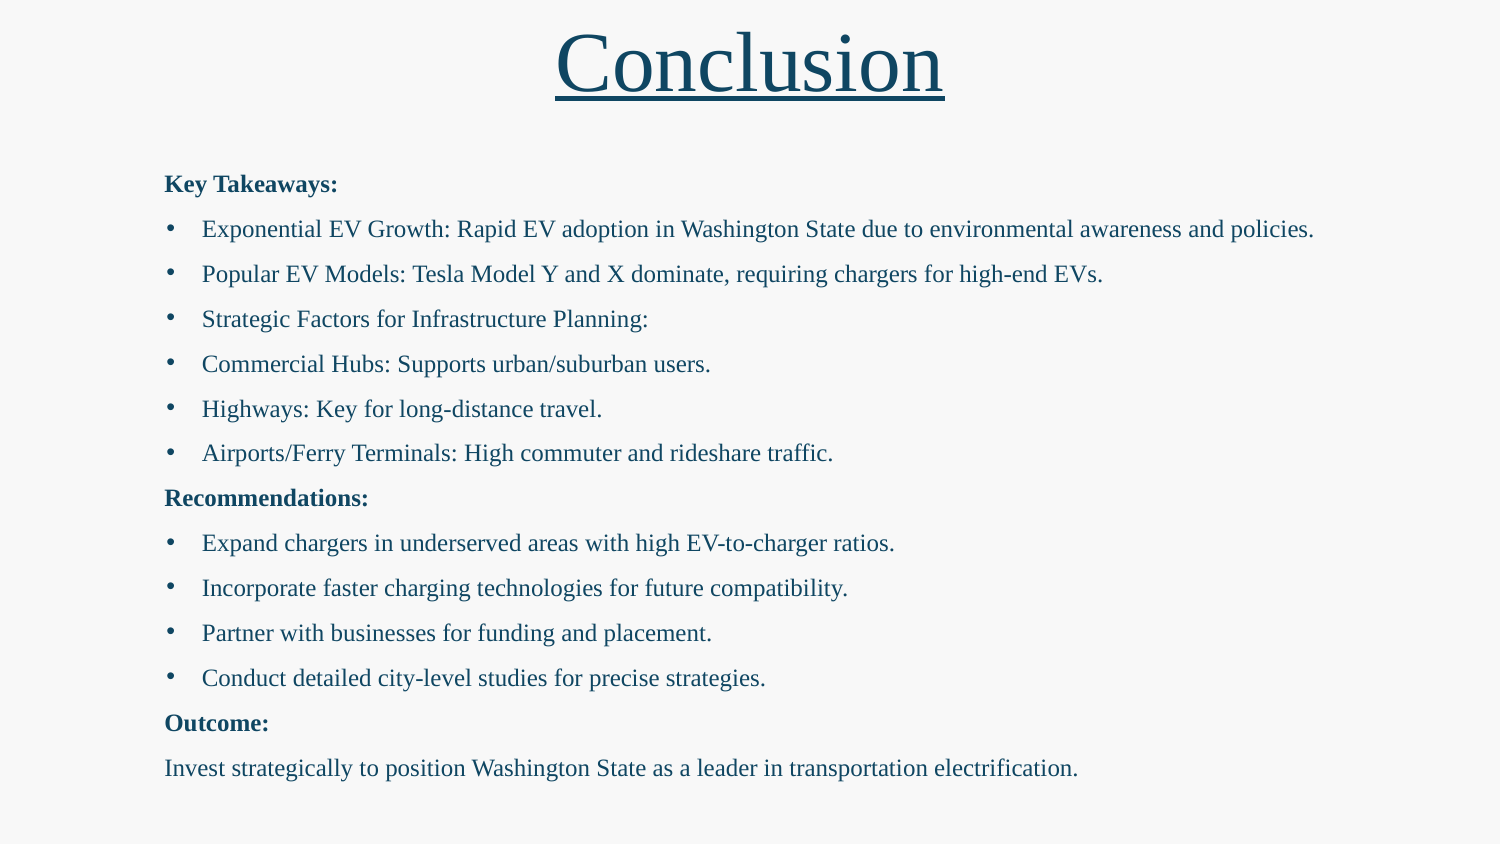

Conclusion
Key Takeaways:
Exponential EV Growth: Rapid EV adoption in Washington State due to environmental awareness and policies.
Popular EV Models: Tesla Model Y and X dominate, requiring chargers for high-end EVs.
Strategic Factors for Infrastructure Planning:
Commercial Hubs: Supports urban/suburban users.
Highways: Key for long-distance travel.
Airports/Ferry Terminals: High commuter and rideshare traffic.
Recommendations:
Expand chargers in underserved areas with high EV-to-charger ratios.
Incorporate faster charging technologies for future compatibility.
Partner with businesses for funding and placement.
Conduct detailed city-level studies for precise strategies.
Outcome:
Invest strategically to position Washington State as a leader in transportation electrification.